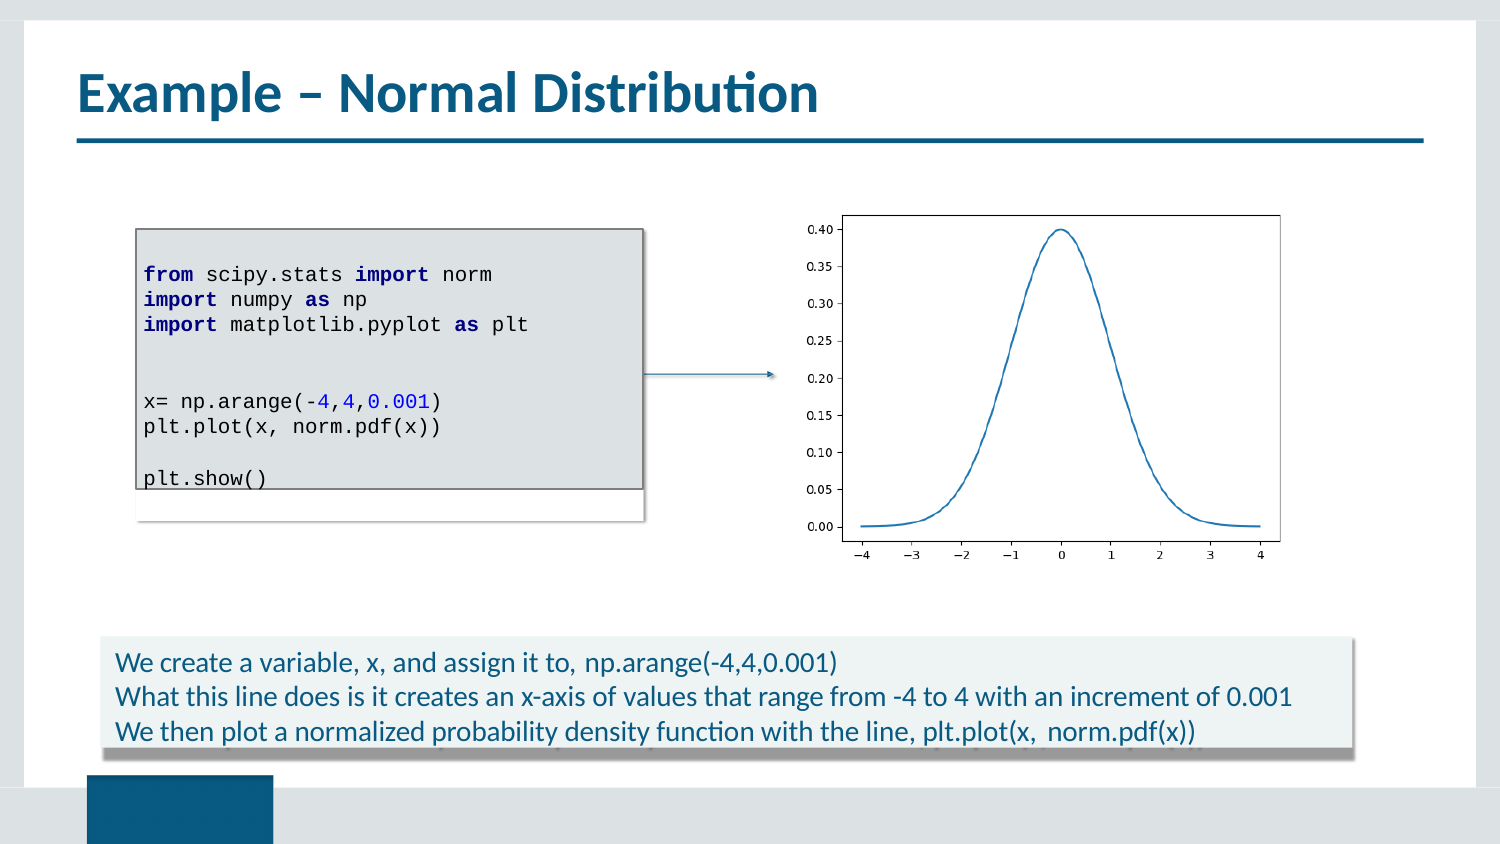

# Example – Normal Distribution

from scipy.stats import norm
import numpy as np
import matplotlib.pyplot as plt

x= np.arange(-4,4,0.001)
plt.plot(x, norm.pdf(x))

plt.show()

We create a variable, x, and assign it to, np.arange(-4,4,0.001)
What this line does is it creates an x-axis of values that range from -4 to 4 with an increment of 0.001  We then plot a normalized probability density function with the line, plt.plot(x, norm.pdf(x))